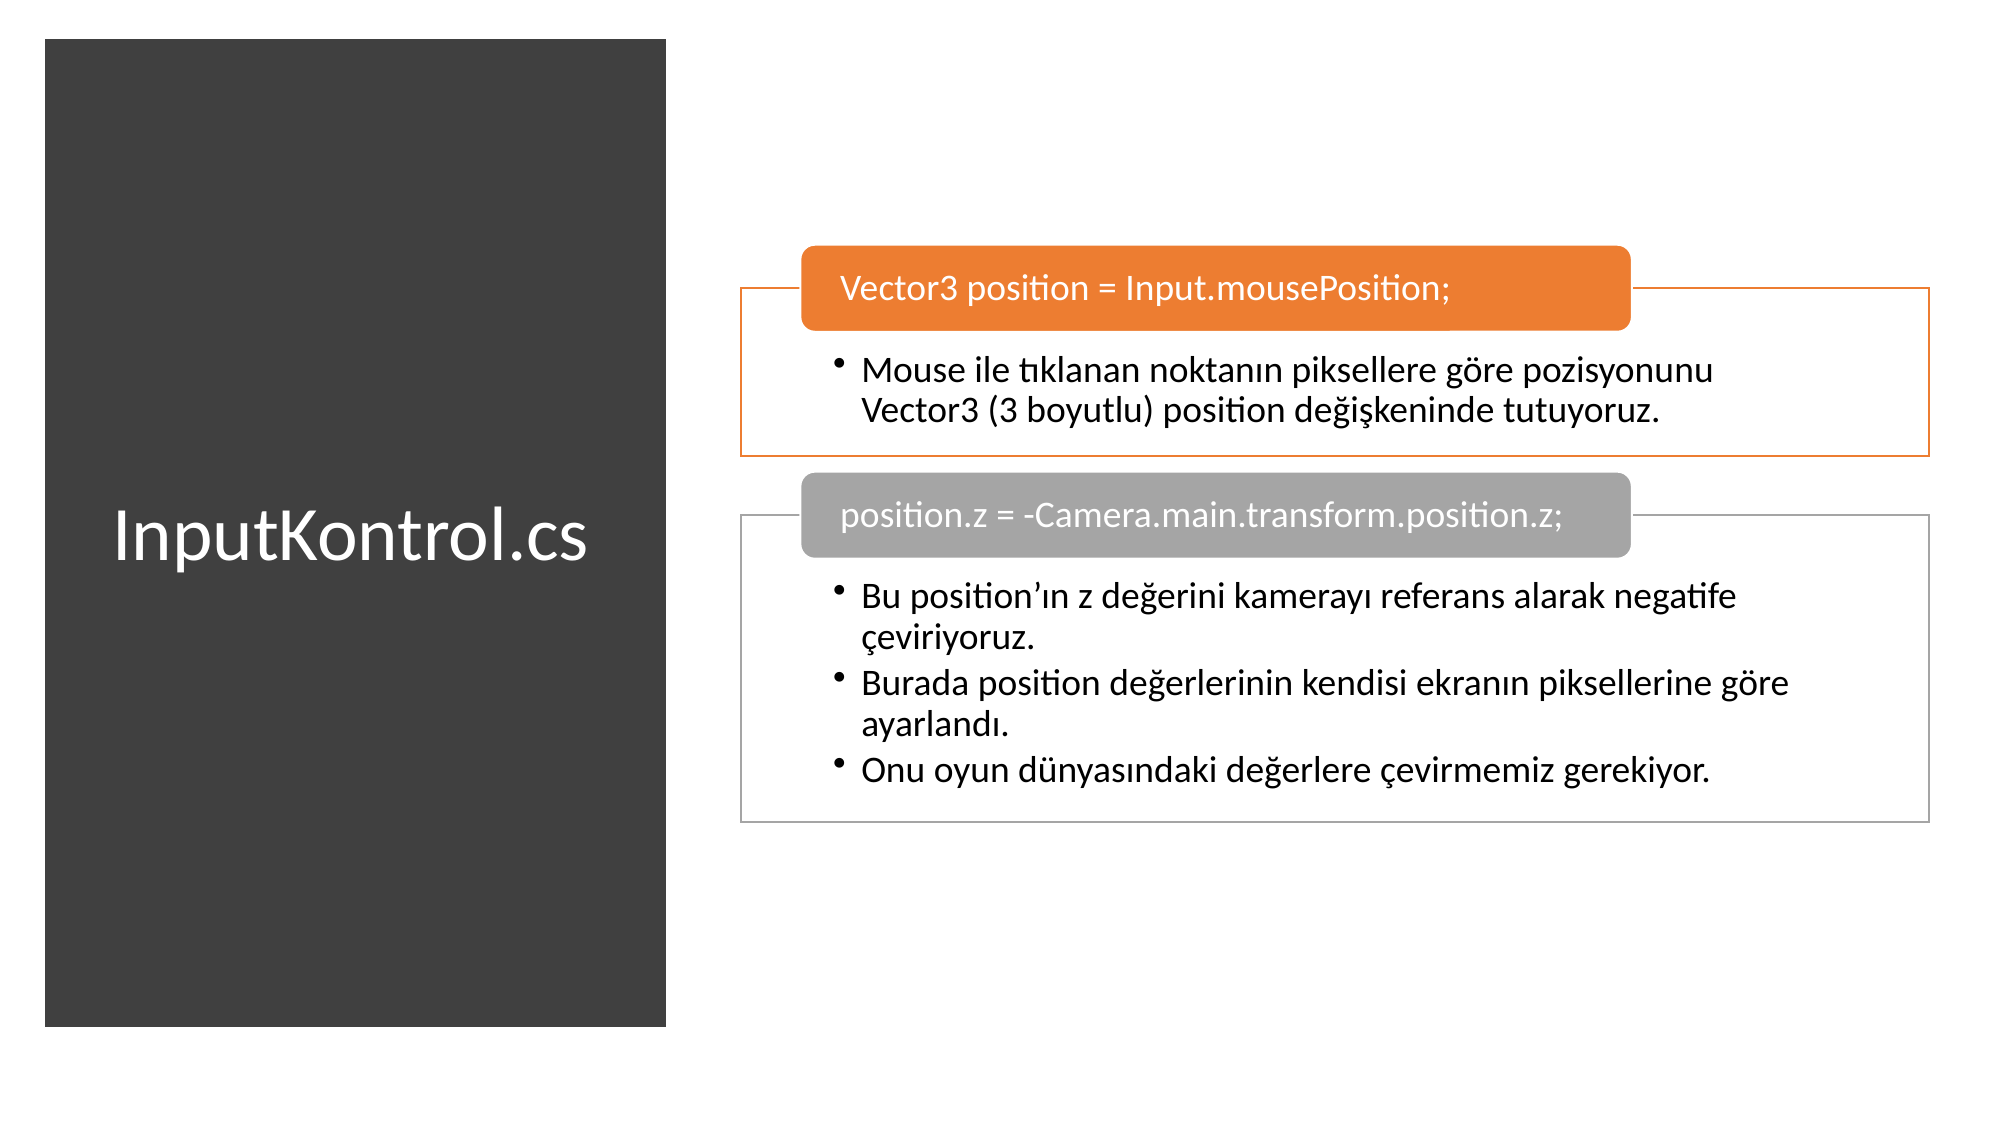

Mouse ile tıklanan noktanın piksellere göre pozisyonunu Vector3 (3 boyutlu) position değişkeninde tutuyoruz.
Vector3 position = Input.mousePosition;
Bu position’ın z değerini kamerayı referans alarak negatife çeviriyoruz.
Burada position değerlerinin kendisi ekranın piksellerine göre ayarlandı.
Onu oyun dünyasındaki değerlere çevirmemiz gerekiyor.
position.z = -Camera.main.transform.position.z;
# InputKontrol.cs